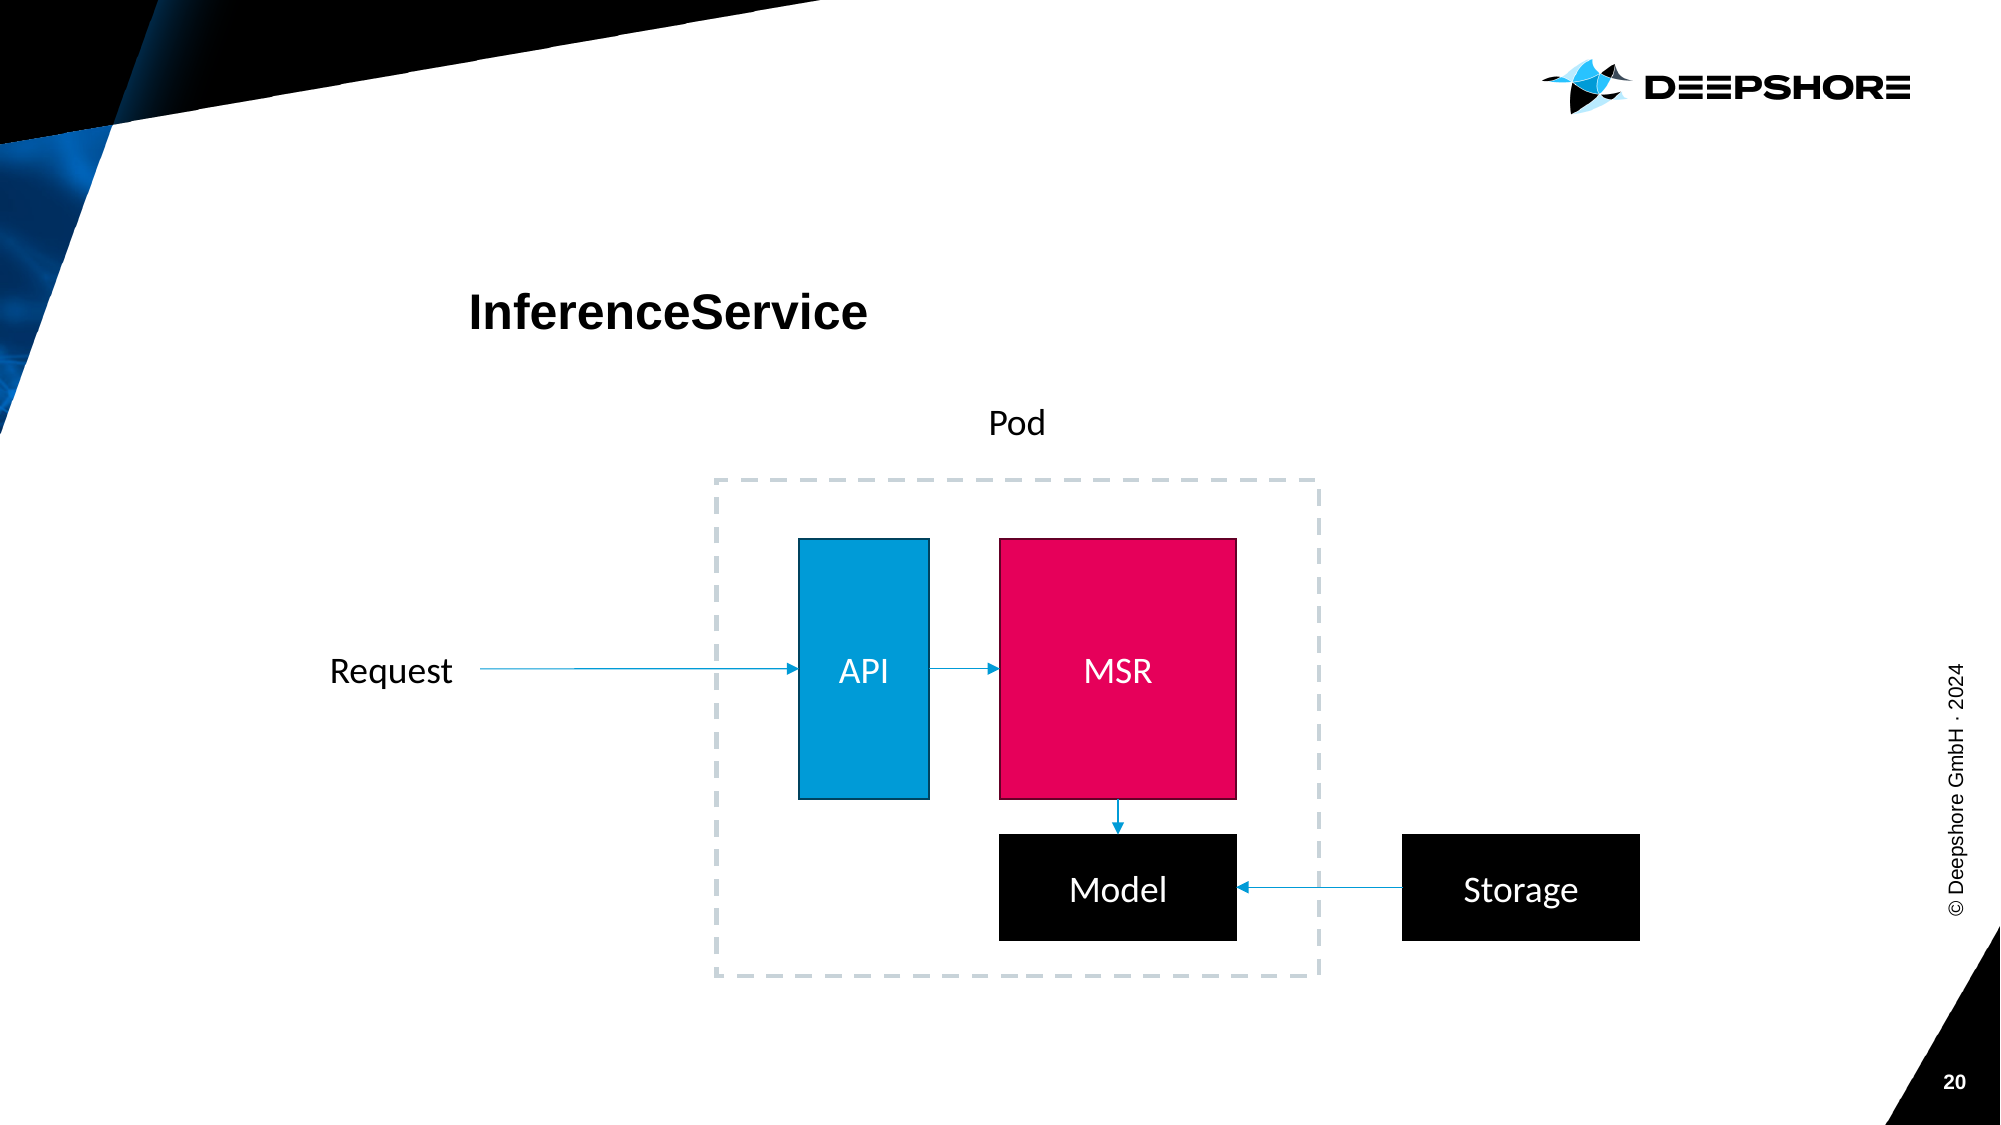

# InferenceService
Pod

API
MSR
© Deepshore GmbH · 2024
Request
Model
Storage
20